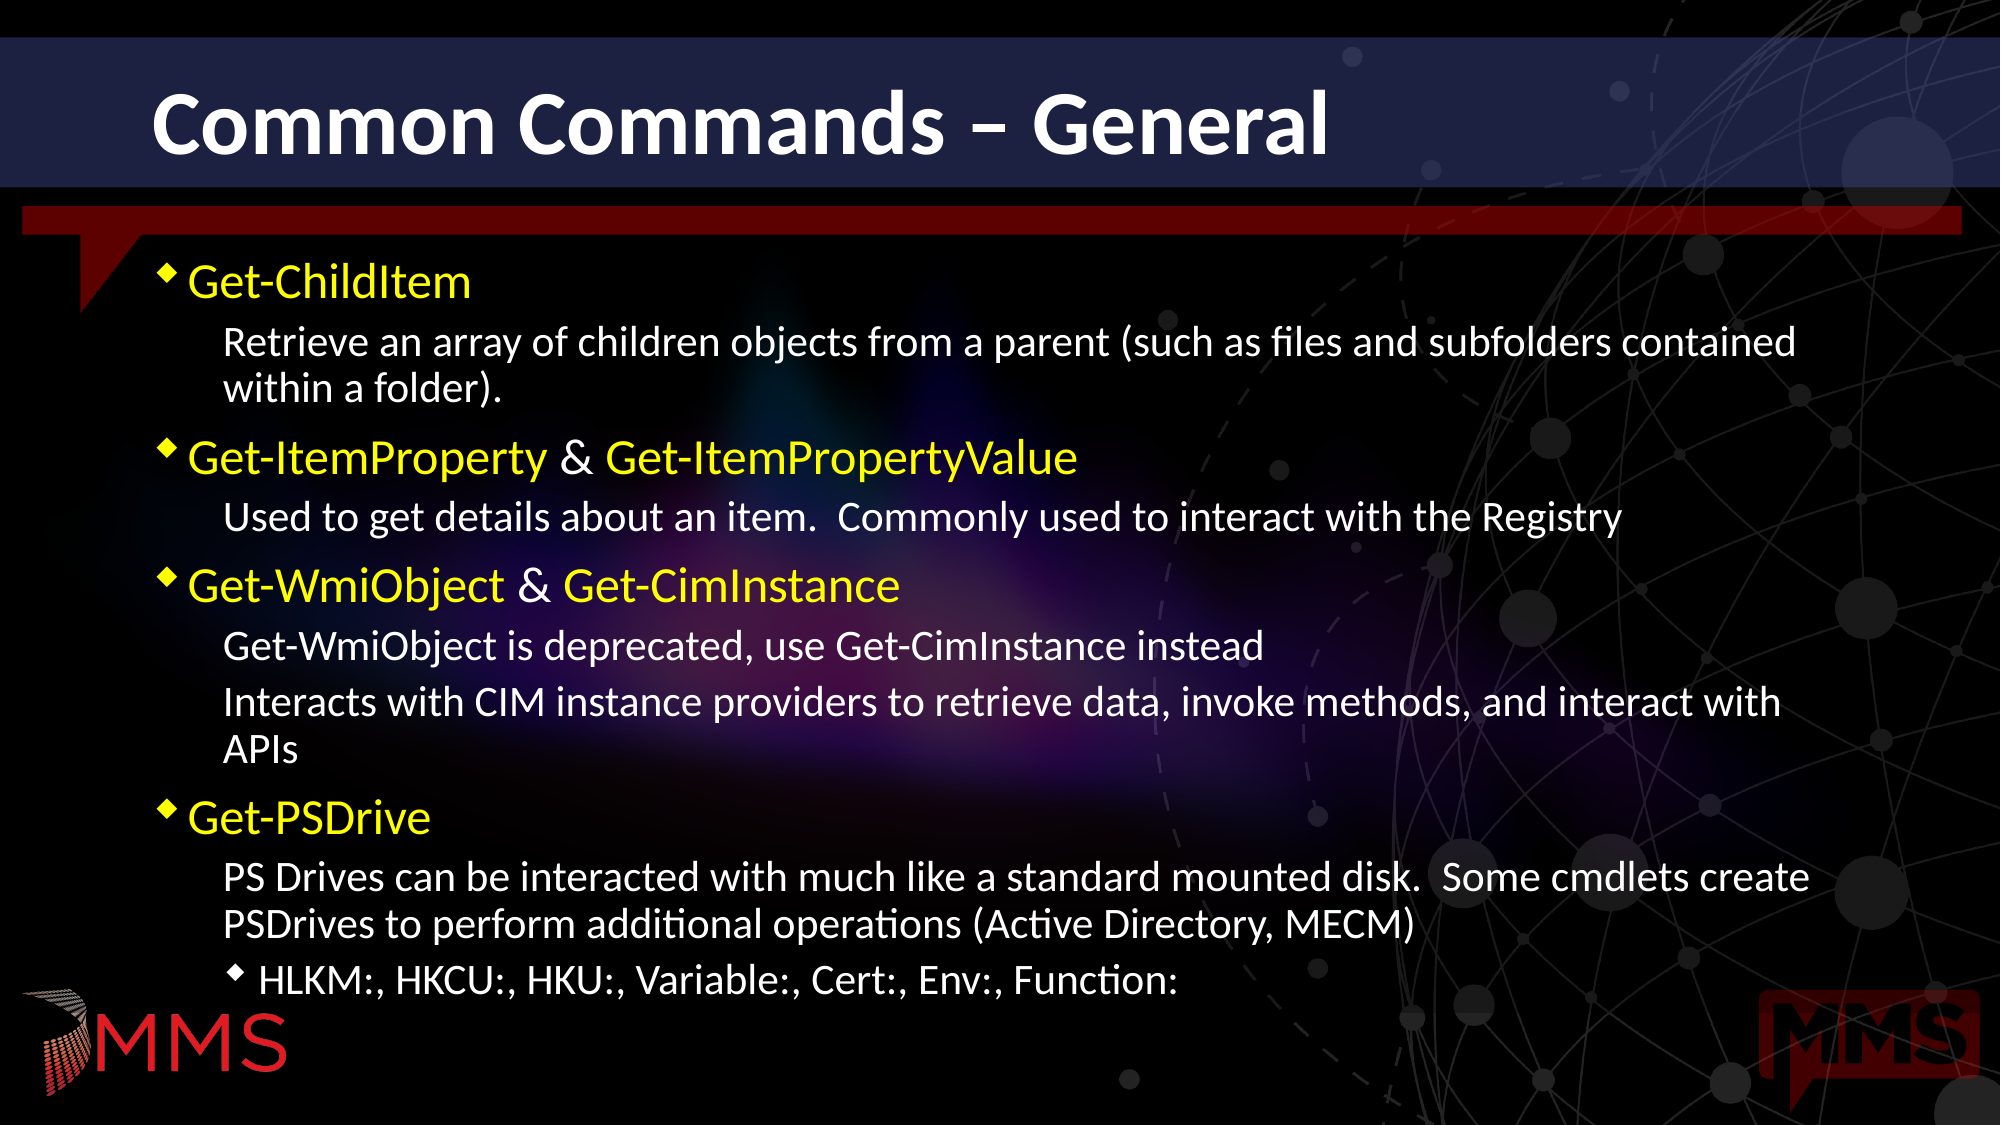

# Common Commands – General
Get-ChildItem
Retrieve an array of children objects from a parent (such as files and subfolders contained within a folder).
Get-ItemProperty & Get-ItemPropertyValue
Used to get details about an item.  Commonly used to interact with the Registry
Get-WmiObject & Get-CimInstance
Get-WmiObject is deprecated, use Get-CimInstance instead
Interacts with CIM instance providers to retrieve data, invoke methods, and interact with APIs
Get-PSDrive
PS Drives can be interacted with much like a standard mounted disk.  Some cmdlets create PSDrives to perform additional operations (Active Directory, MECM)
HLKM:, HKCU:, HKU:, Variable:, Cert:, Env:, Function: